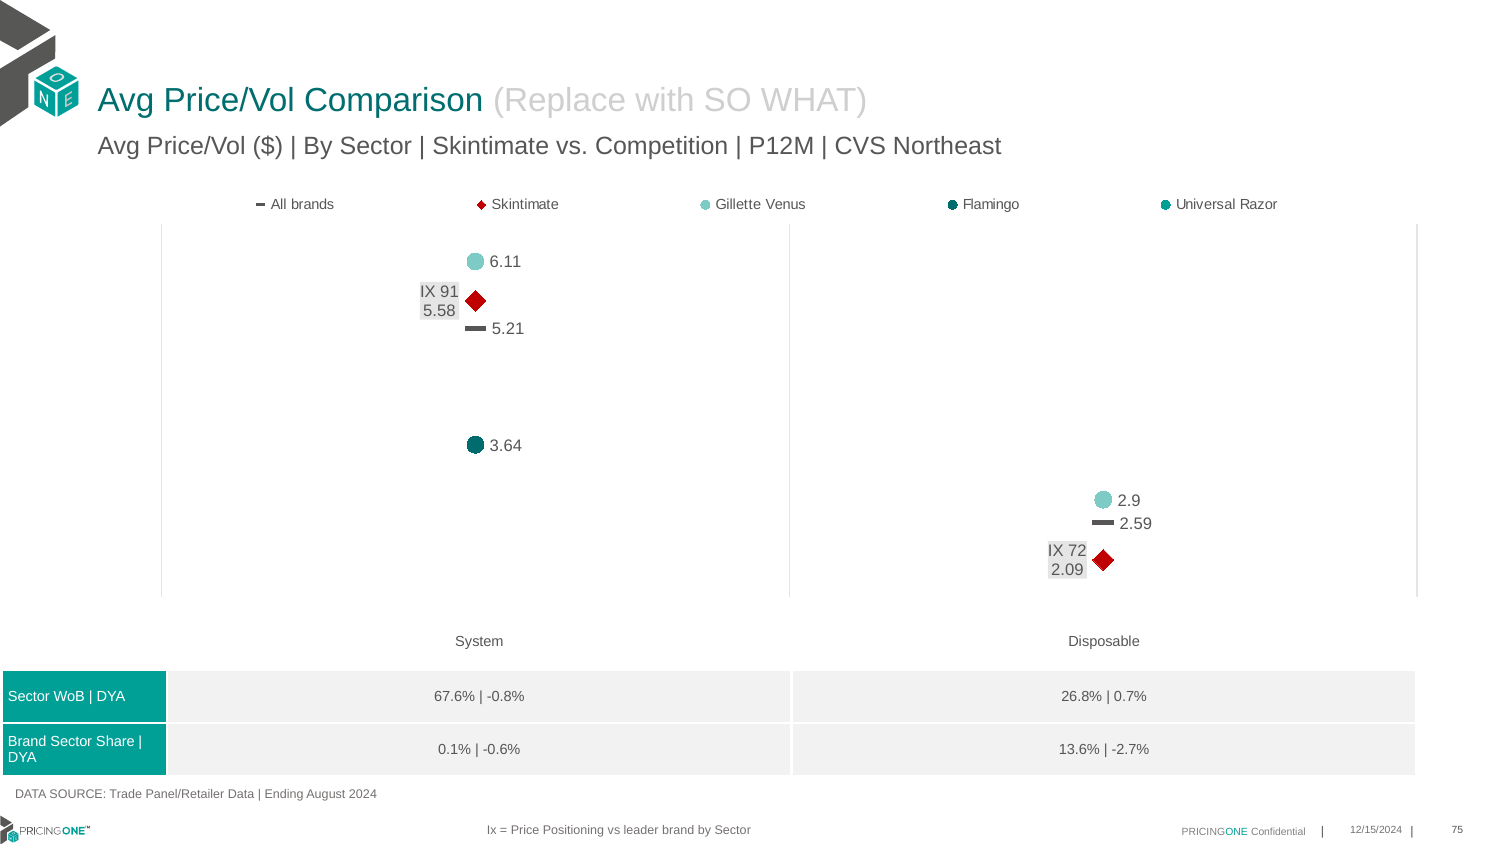

# Avg Price/Vol Comparison (Replace with SO WHAT)
Avg Price/Vol ($) | By Sector | Skintimate vs. Competition | P12M | CVS Northeast

### Chart

| Category | All brands | Skintimate | Gillette Venus | Flamingo | Universal Razor |
|---|---|---|---|---|---|
| IX 91 | 5.21 | 5.58 | 6.11 | 3.64 | None |
| IX 72 | 2.59 | 2.09 | 2.9 | None | None |
|  | System | Disposable |
| --- | --- | --- |
| Sector WoB | DYA | 67.6% | -0.8% | 26.8% | 0.7% |
| Brand Sector Share | DYA | 0.1% | -0.6% | 13.6% | -2.7% |
DATA SOURCE: Trade Panel/Retailer Data | Ending August 2024
Ix = Price Positioning vs leader brand by Sector
12/15/2024
75